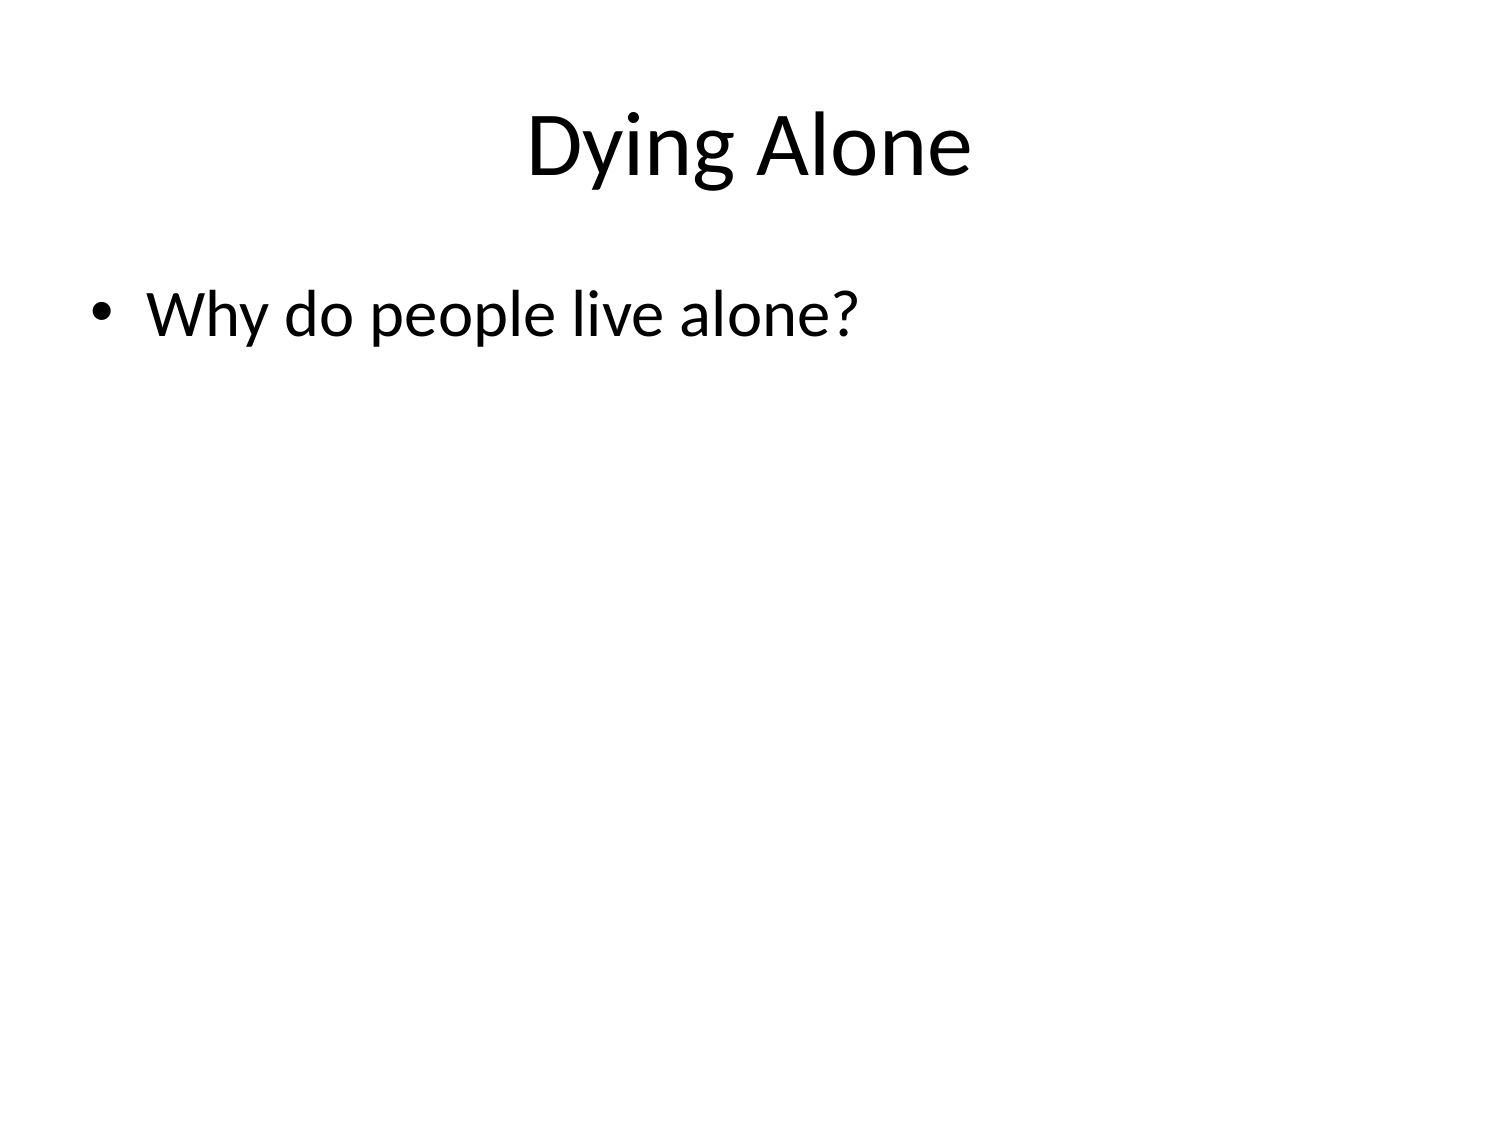

# Dying Alone
Why do people live alone?